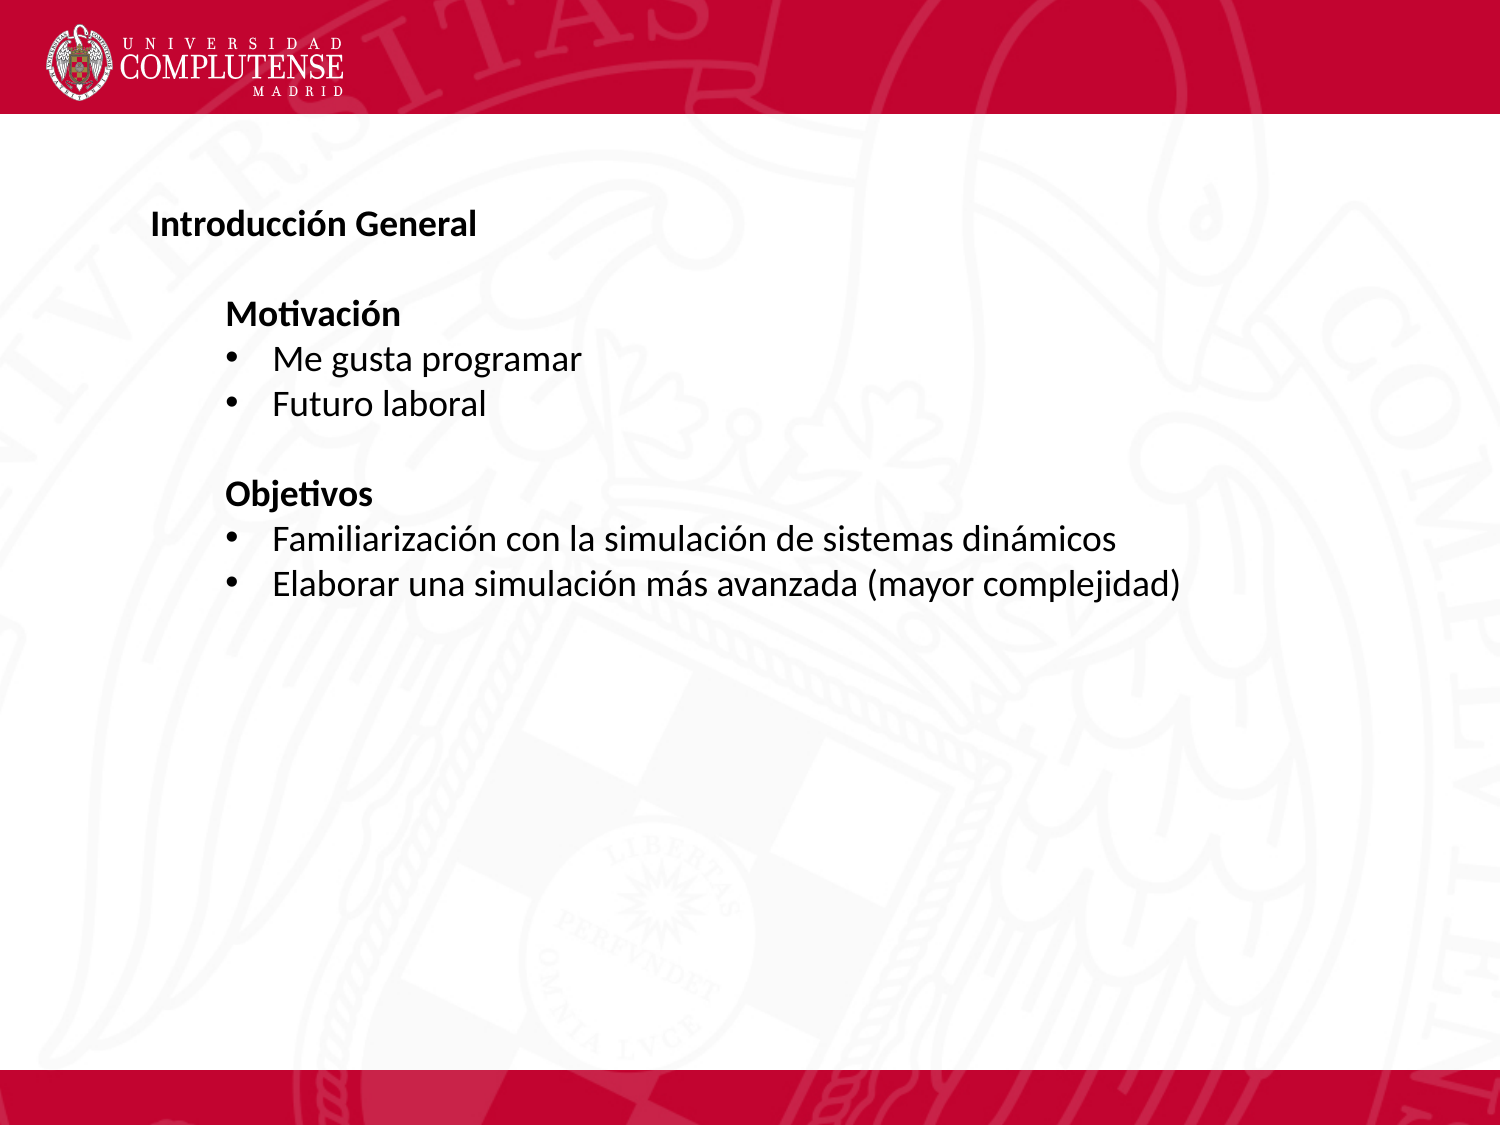

Introducción General

Motivación
Me gusta programar
Futuro laboral

Objetivos
Familiarización con la simulación de sistemas dinámicos
Elaborar una simulación más avanzada (mayor complejidad)